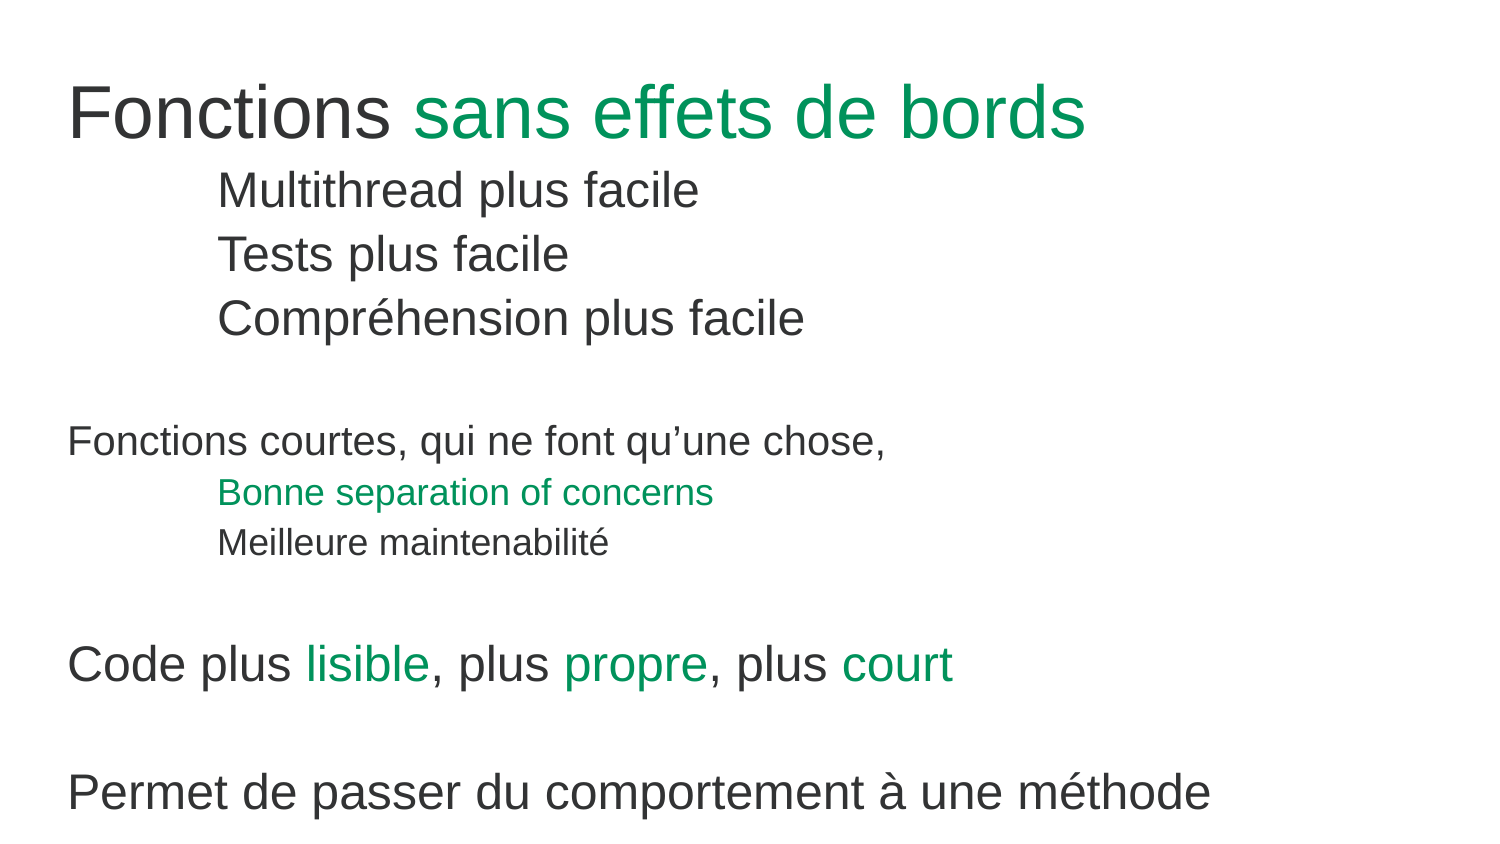

Fonctions sans effets de bords
	Multithread plus facile
	Tests plus facile
	Compréhension plus facile

Fonctions courtes, qui ne font qu’une chose,
	Bonne separation of concerns
	Meilleure maintenabilité

Code plus lisible, plus propre, plus court

Permet de passer du comportement à une méthode